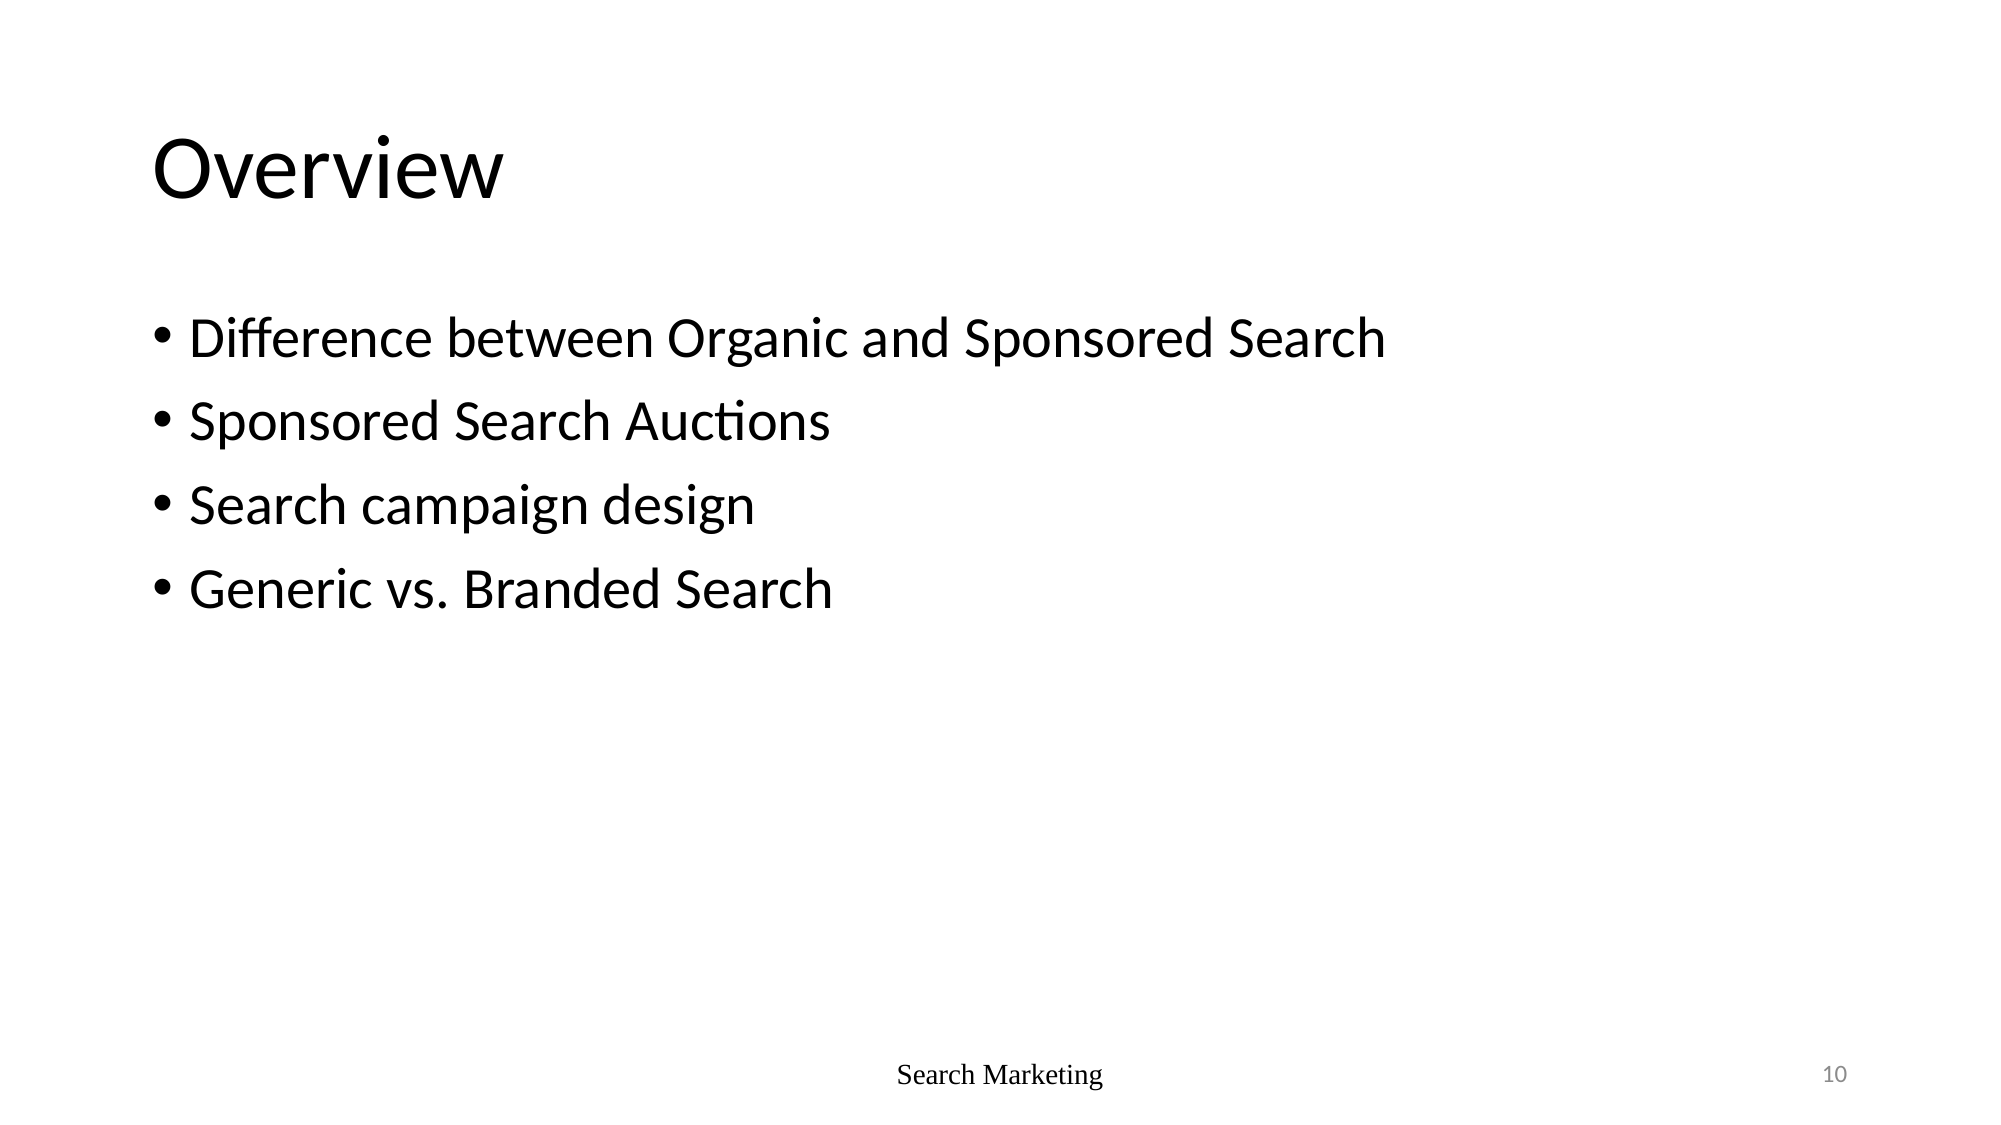

# Overview
Difference between Organic and Sponsored Search
Sponsored Search Auctions
Search campaign design
Generic vs. Branded Search
Search Marketing
10